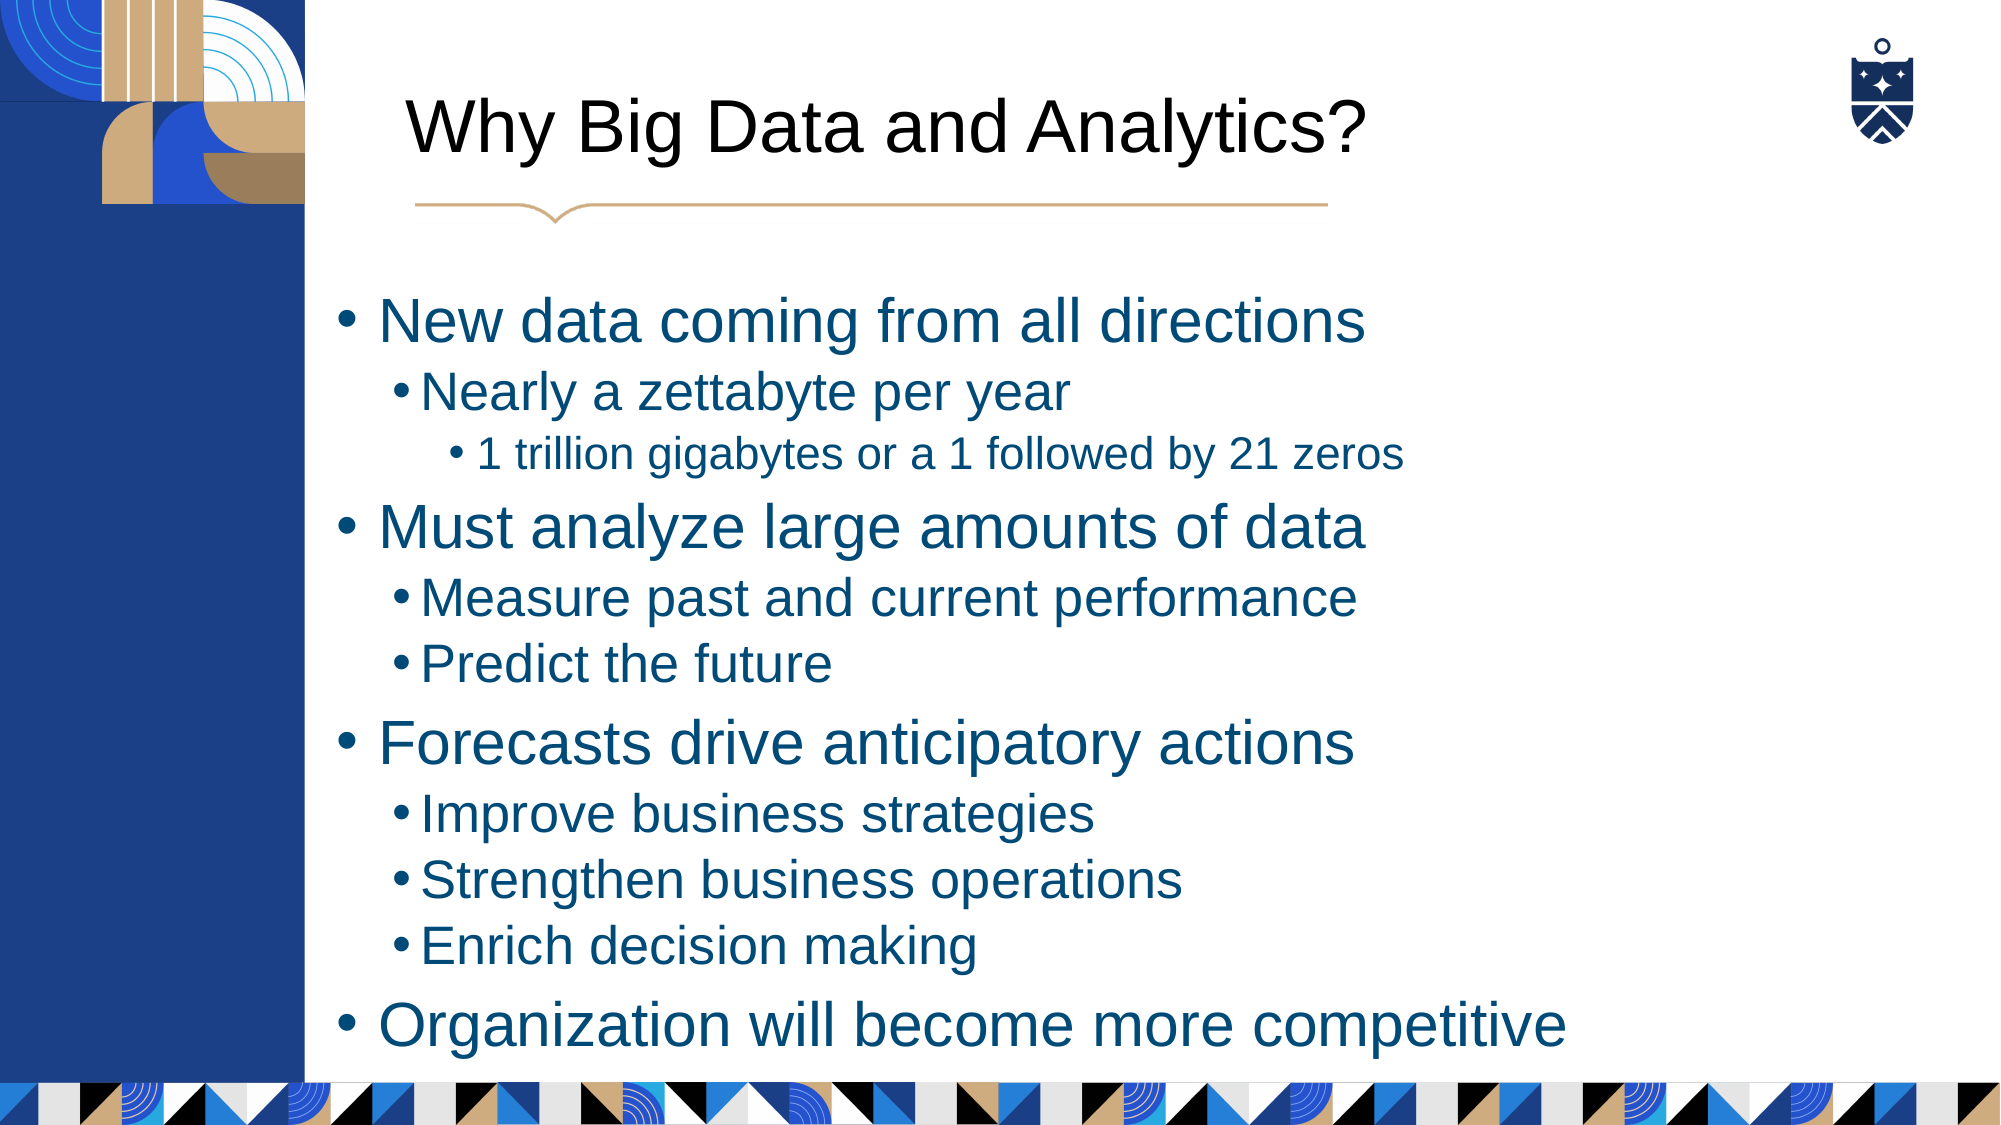

Why Big Data and Analytics?
New data coming from all directions
Nearly a zettabyte per year
1 trillion gigabytes or a 1 followed by 21 zeros
Must analyze large amounts of data
Measure past and current performance
Predict the future
Forecasts drive anticipatory actions
Improve business strategies
Strengthen business operations
Enrich decision making
Organization will become more competitive